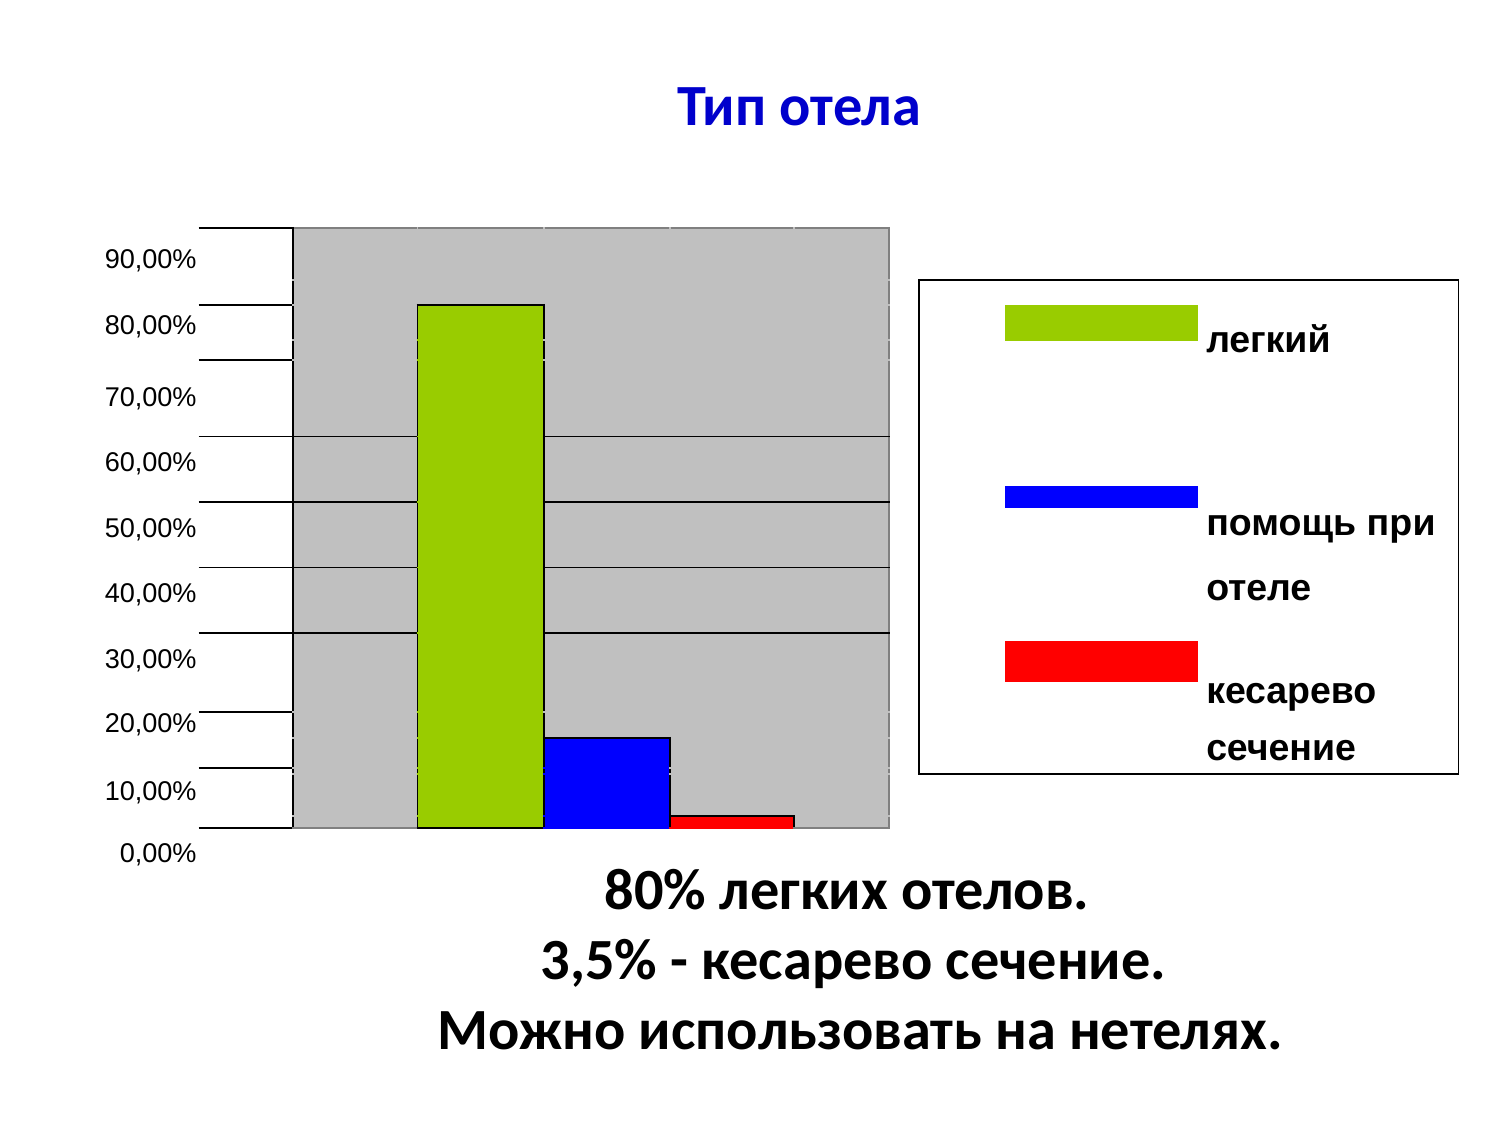

Тип отела
| 90,00% |  |  |  |  |  |  |  |  |  |  |  |
| --- | --- | --- | --- | --- | --- | --- | --- | --- | --- | --- | --- |
|  |  |  |  |  |  |  |  |  |  |  |  |
| 80,00% |  |  |  |  |  |  |  |  |  |  |  |
|  |  |  |  |  |  |  |  |  |  | легкий |  |
|  |  |  |  |  |  |  |  |  |  |  |  |
| 70,00% |  |  |  |  |  |  |  |  |  |  |  |
|  |  |  |  |  |  |  |  |  |  |  |  |
| 60,00% |  |  |  |  |  |  |  |  |  | помощь при |  |
|  |  |  |  |  |  |  |  |  |  |  |  |
| 50,00% |  |  |  |  |  |  |  |  |  |  |  |
|  |  |  |  |  |  |  |  |  |  |  |  |
|  |  |  |  |  |  |  |  |  |  |  |  |
|  |  |  |  |  |  |  |  |  |  |  |  |
| 40,00% |  |  |  |  |  |  |  |  |  | отеле |  |
|  |  |  |  |  |  |  |  |  |  |  |  |
| 30,00% |  |  |  |  |  |  |  |  |  | кесарево |  |
|  |  |  |  |  |  |  |  |  |  |  |  |
|  |  |  |  |  |  |  |  |  |  |  |  |
| 20,00% |  |  |  |  |  |  |  |  |  |  |  |
|  |  |  |  |  |  |  |  |  |  |  |  |
|  |  |  |  |  |  |  |  |  |  | сечение |  |
| 10,00% |  |  |  |  |  |  |  |  |  |  |  |
|  |  |  |  |  |  |  |  |  |  |  |  |
|  |  |  |  |  |  |  |  |  |  |  |  |
| 0,00% |  |  |  |  |  |  |  |  |  |  |  |
|  |  |  |  |  |  |  |  |  |  |  |  |
|  |  |  |  |  |  |  |  |  |  |  |  |
80% легких отелов.
3,5% - кесарево сечение.
Можно использовать на нетелях.